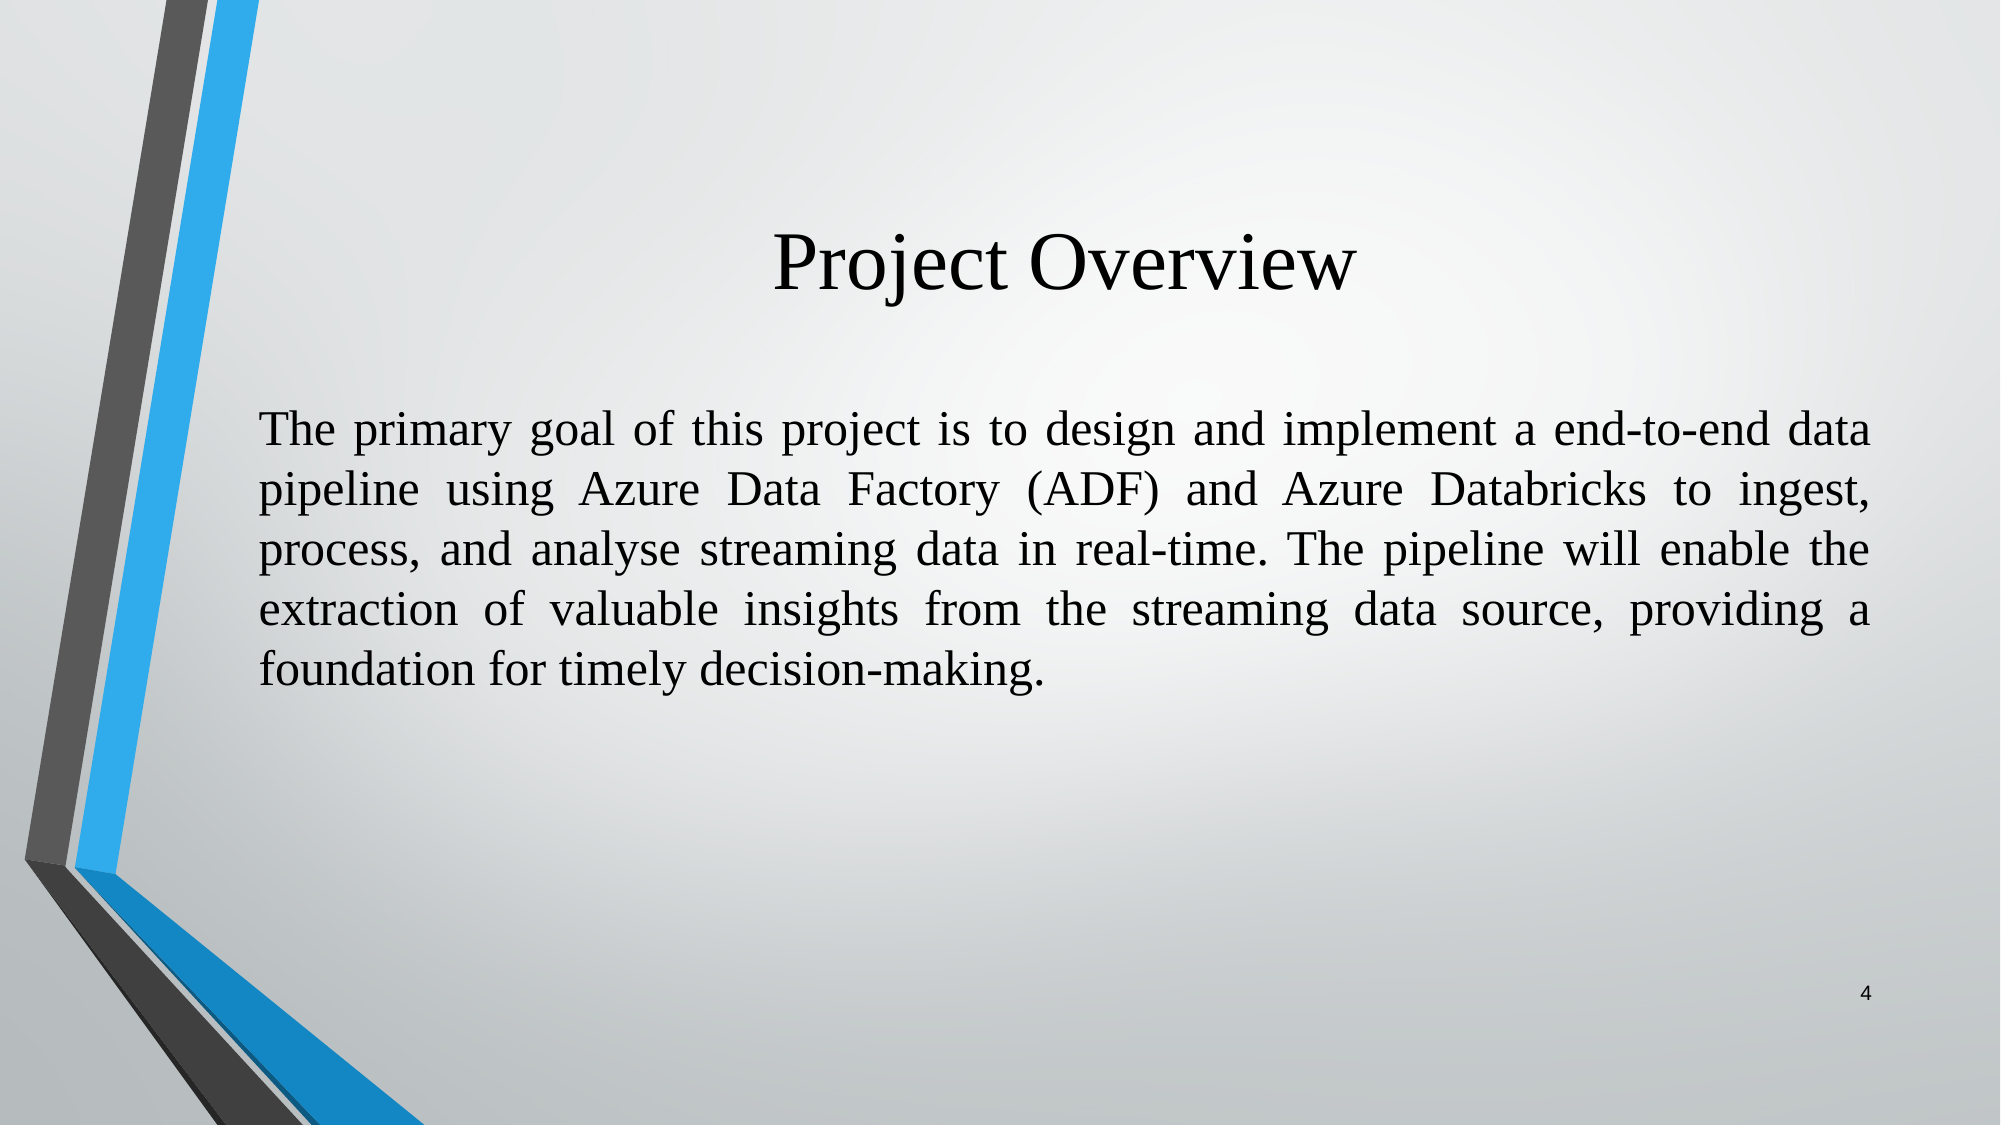

# Project Overview
The primary goal of this project is to design and implement a end-to-end data pipeline using Azure Data Factory (ADF) and Azure Databricks to ingest, process, and analyse streaming data in real-time. The pipeline will enable the extraction of valuable insights from the streaming data source, providing a foundation for timely decision-making.

4